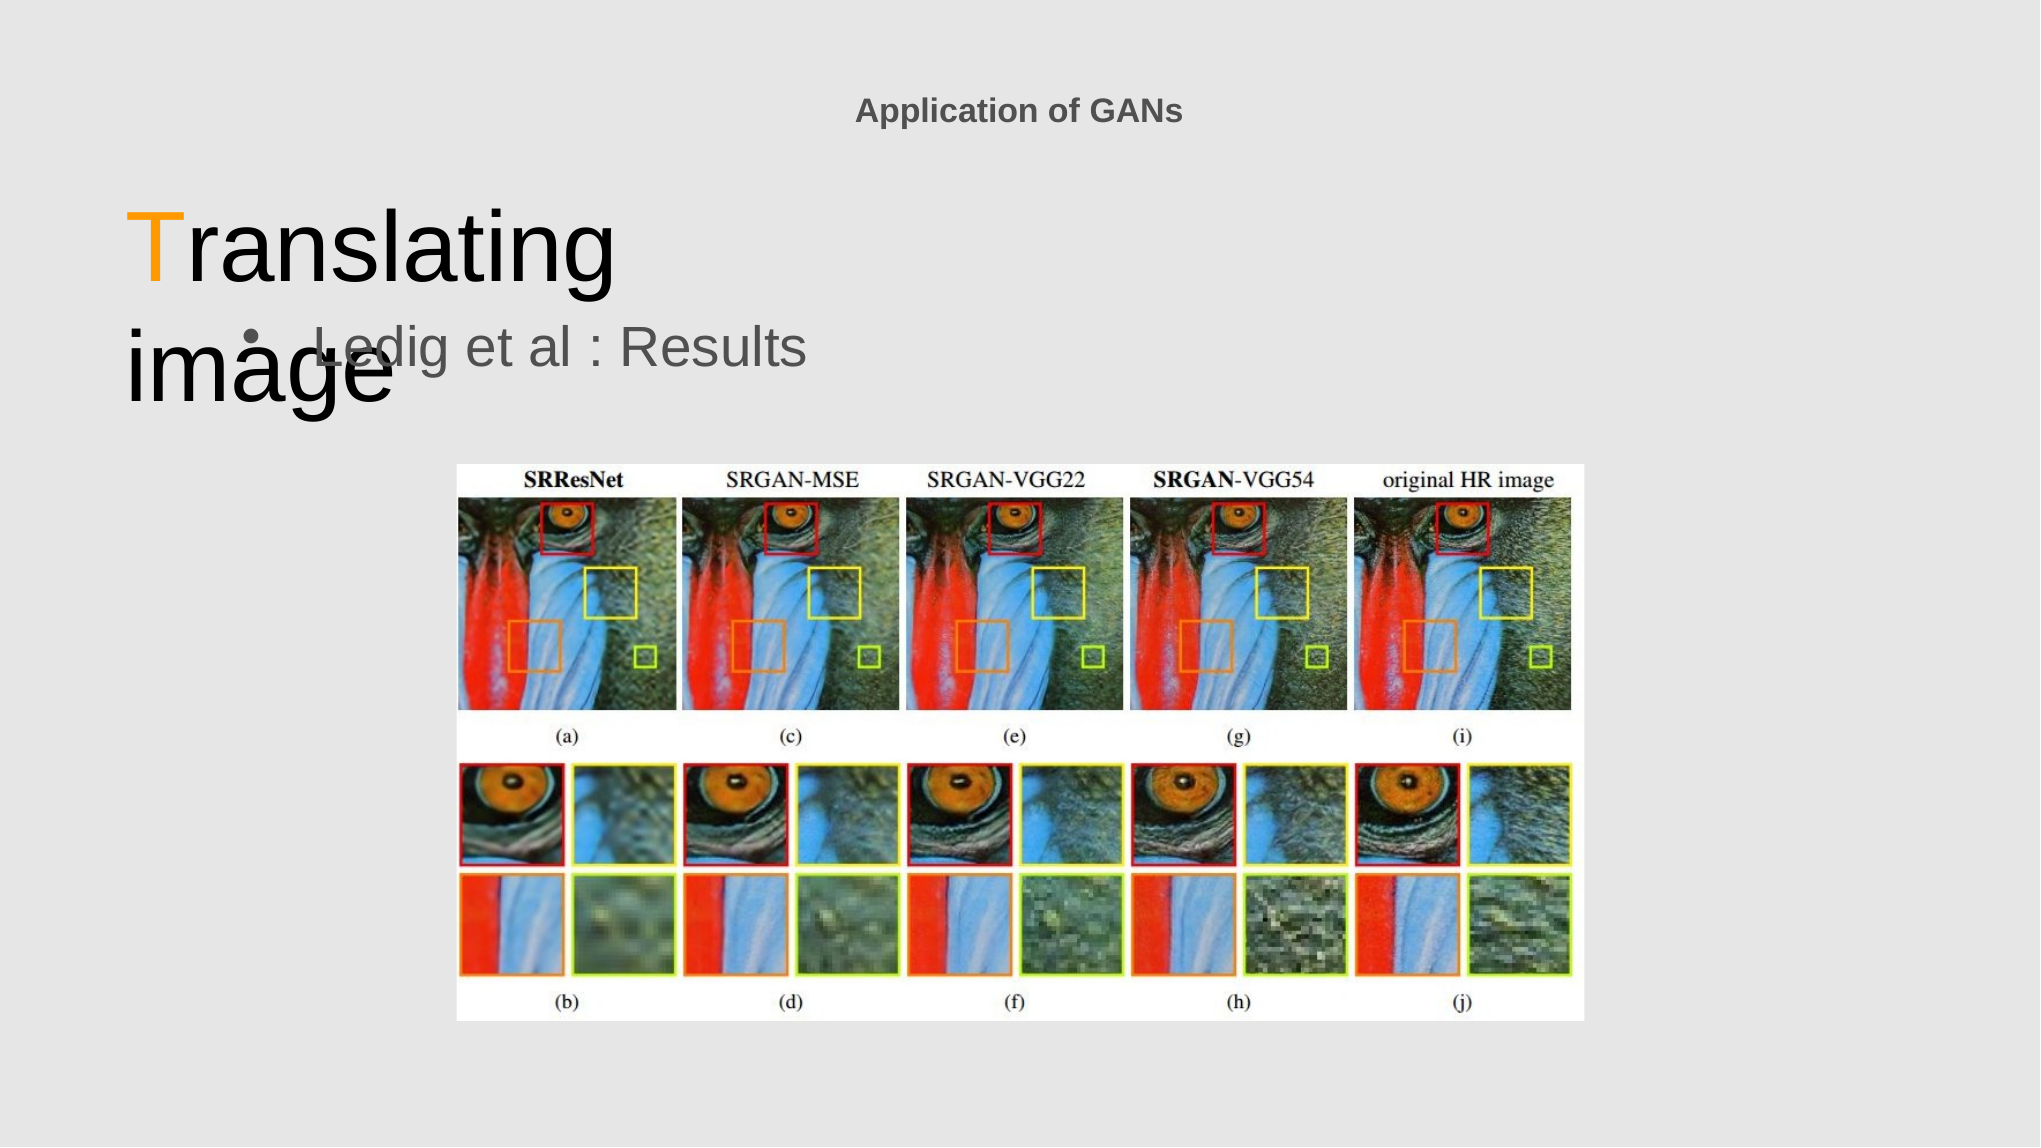

Application of GANs
# Translating image
Ledig et al : Results